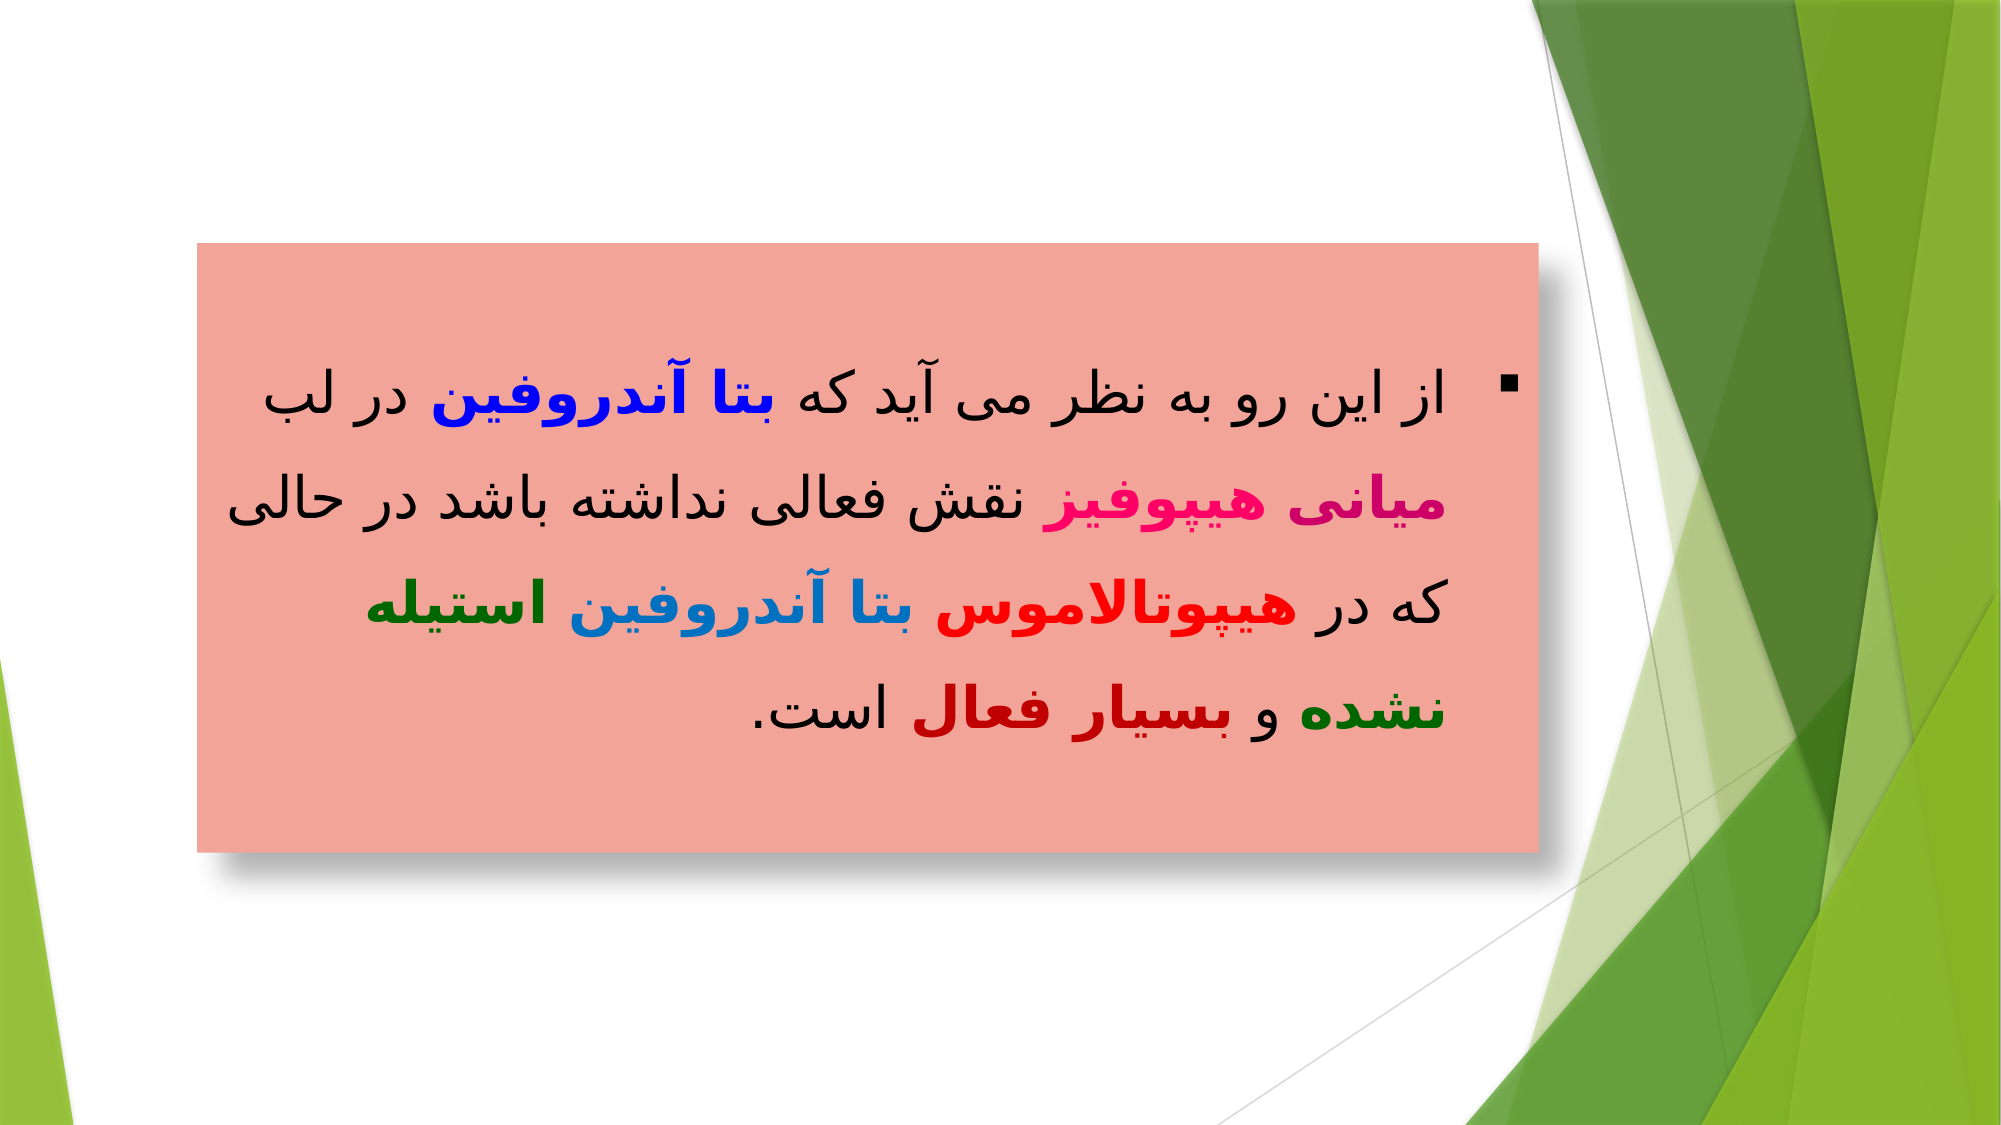

از این رو به نظر می آید که بتا آندروفین در لب میانی هیپوفیز نقش فعالی نداشته باشد در حالی که در هیپوتالاموس بتا آندروفین استیله نشده و بسیار فعال است.